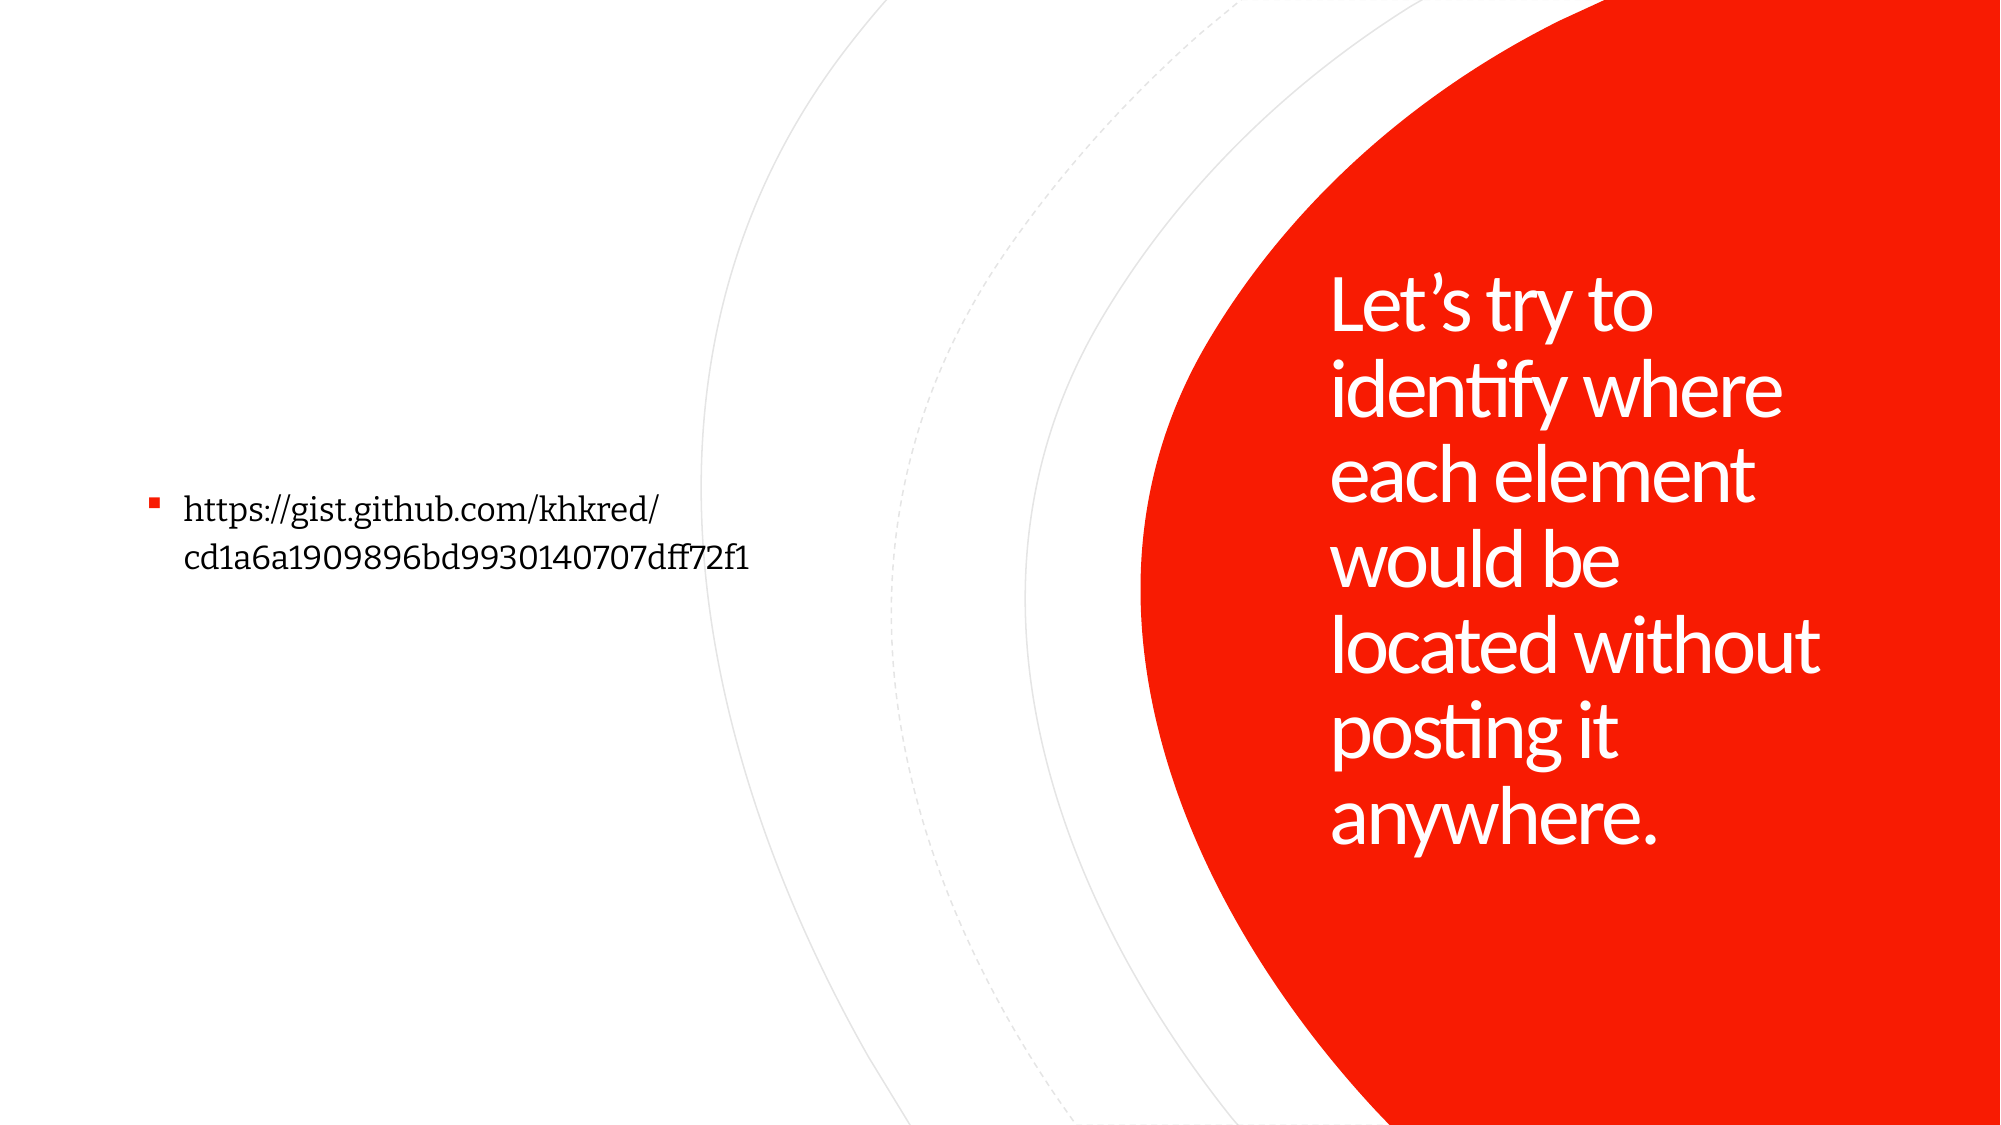

https://gist.github.com/khkred/cd1a6a1909896bd9930140707dff72f1

# Let’s try to identify where each element would be located without posting it anywhere.